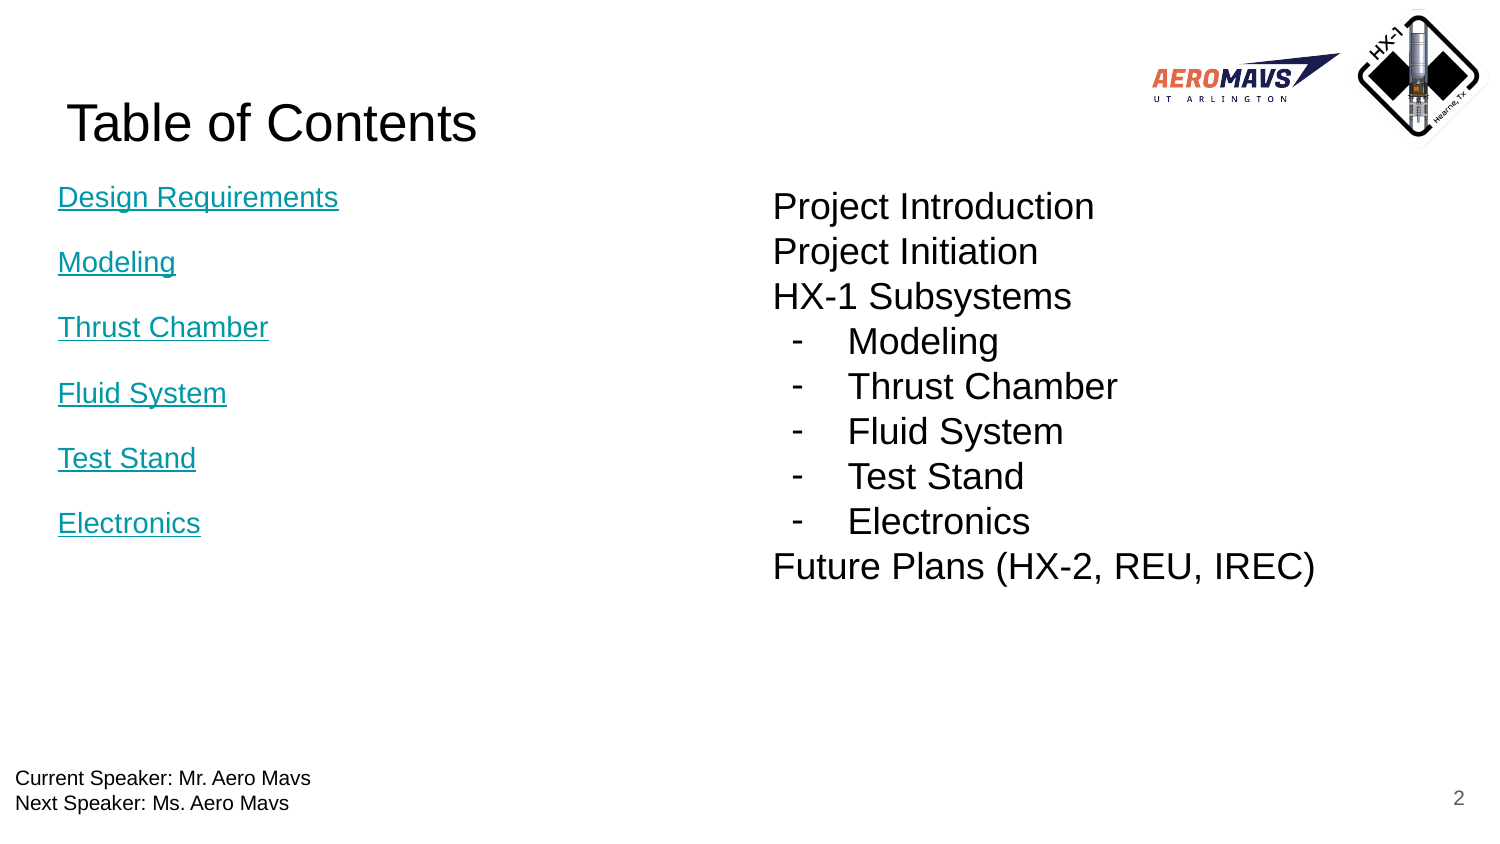

# Table of Contents
Design Requirements
Modeling
Thrust Chamber
Fluid System
Test Stand
Electronics
Project Introduction
Project Initiation
HX-1 Subsystems
Modeling
Thrust Chamber
Fluid System
Test Stand
Electronics
Future Plans (HX-2, REU, IREC)
Current Speaker: Mr. Aero Mavs
Next Speaker: Ms. Aero Mavs
2